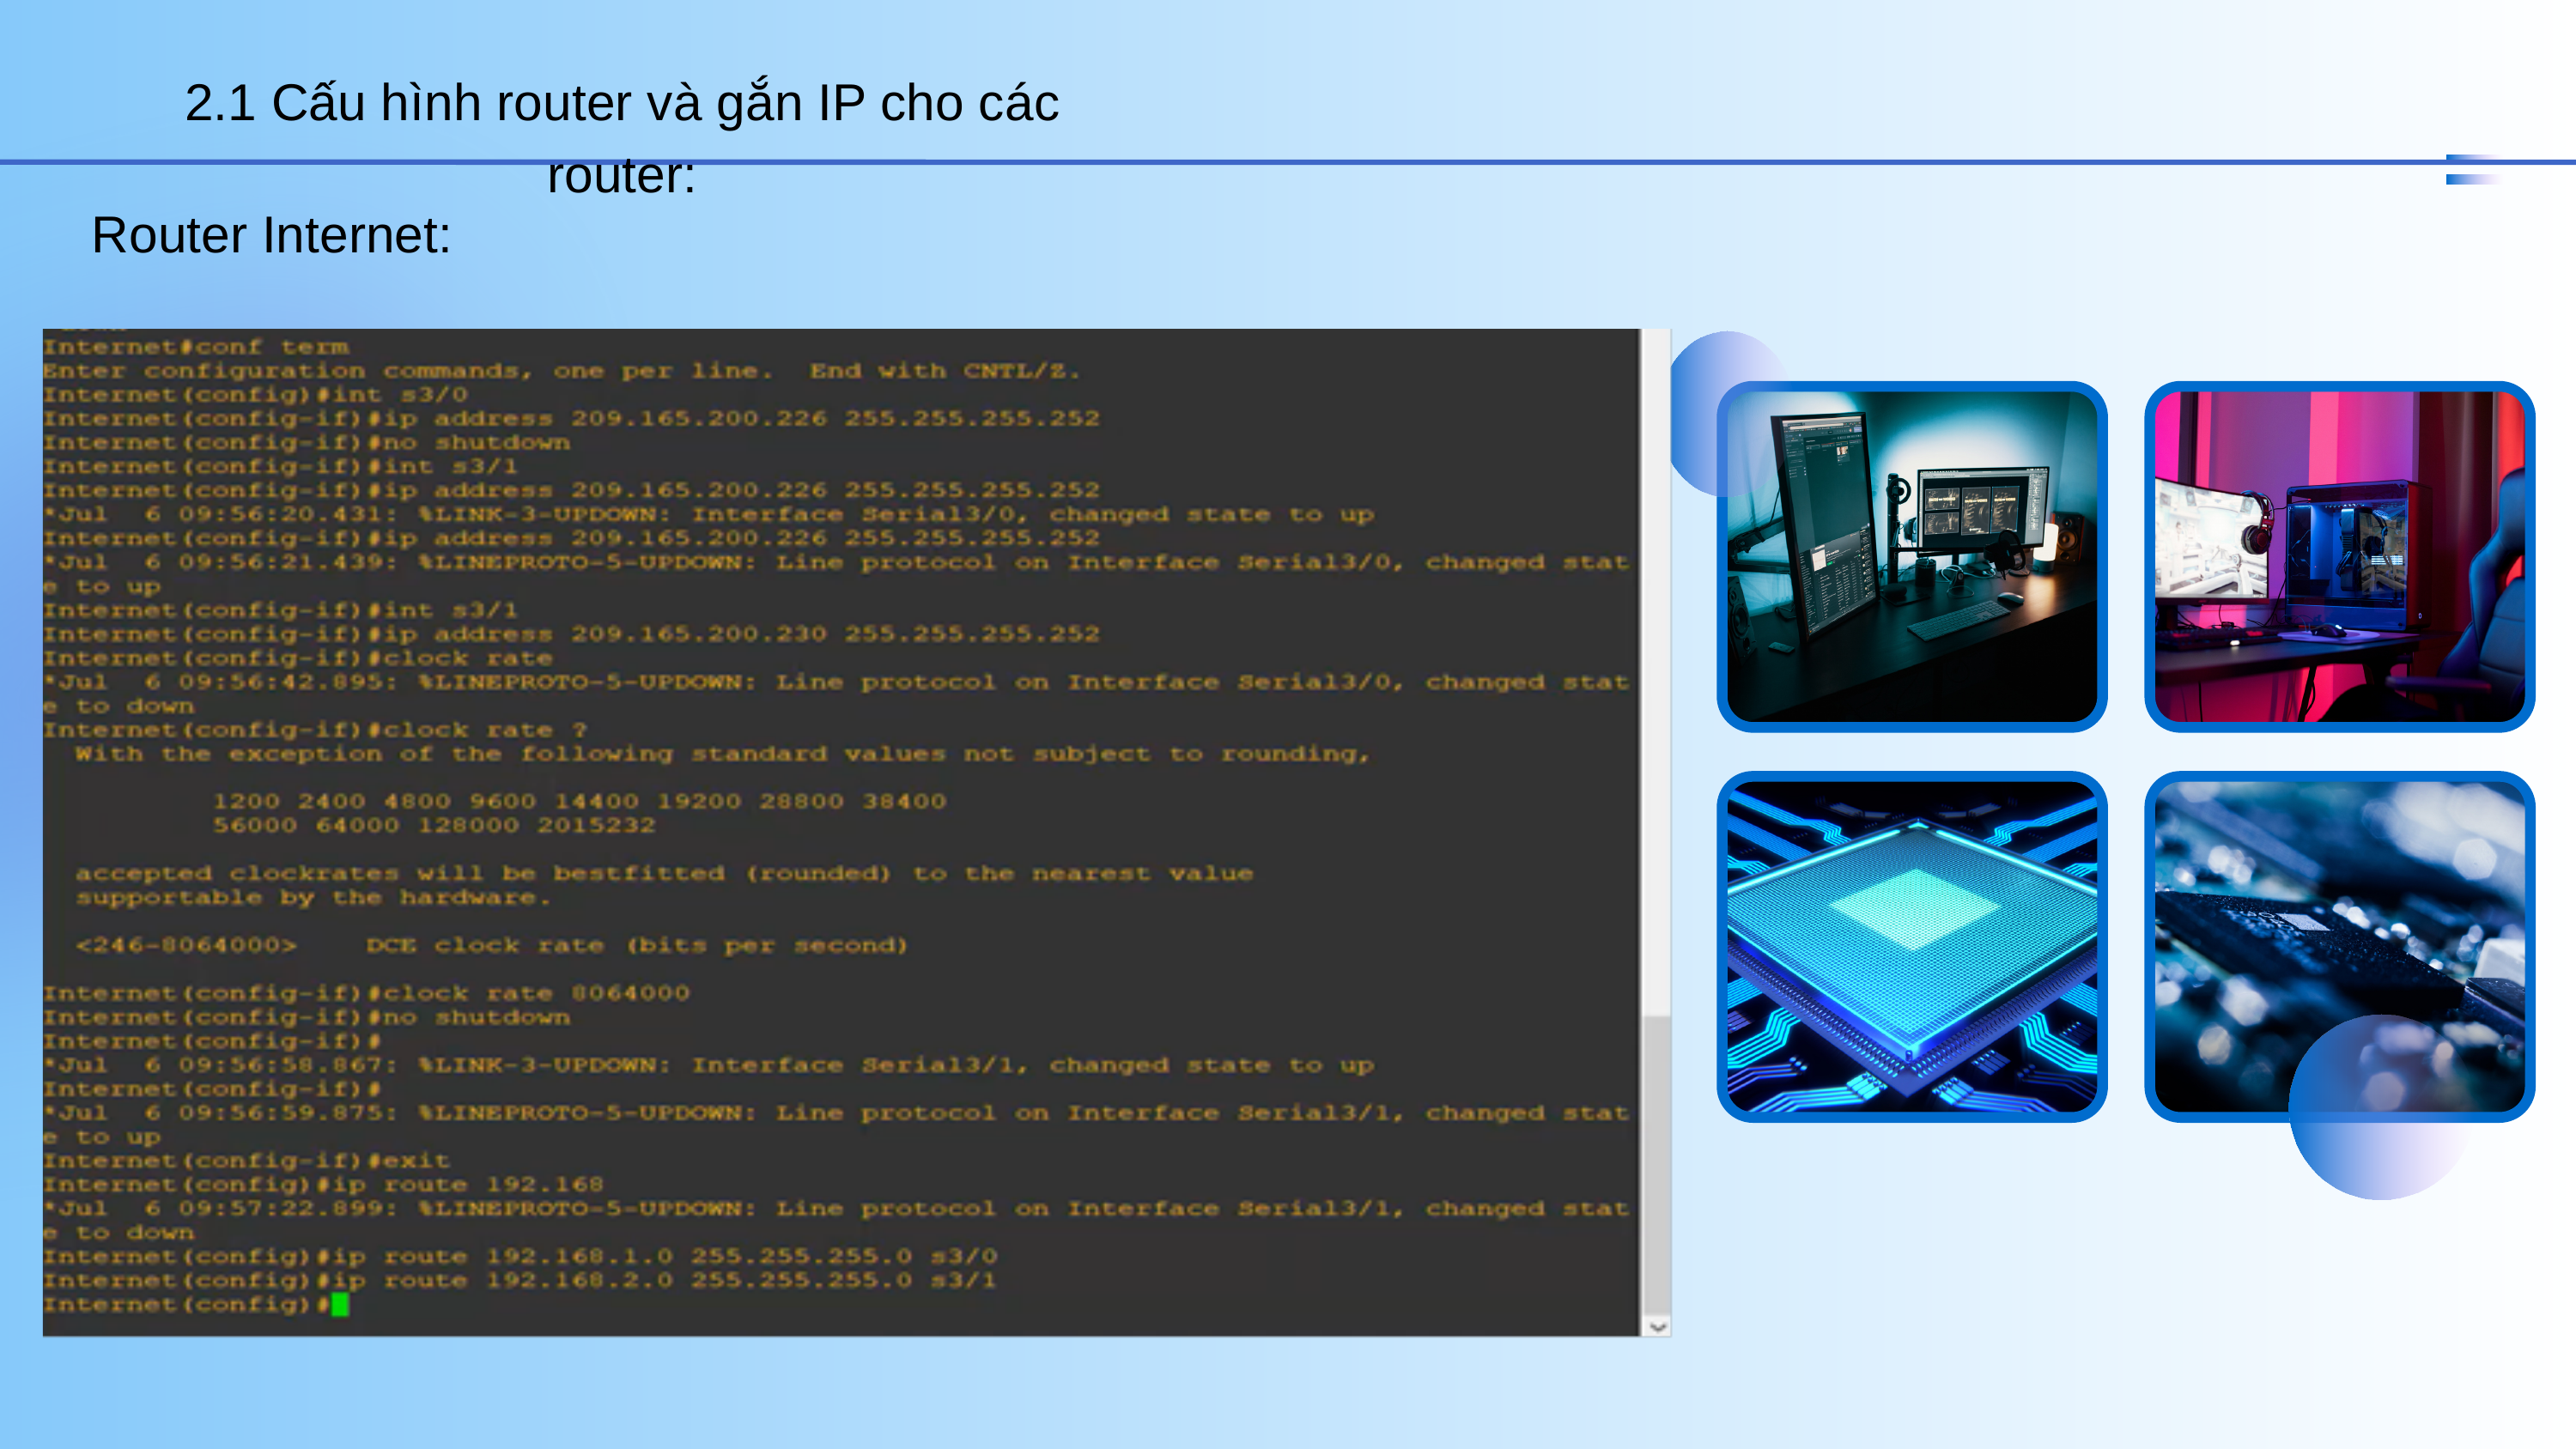

2.1 Cấu hình router và gắn IP cho các router:

Router Internet: